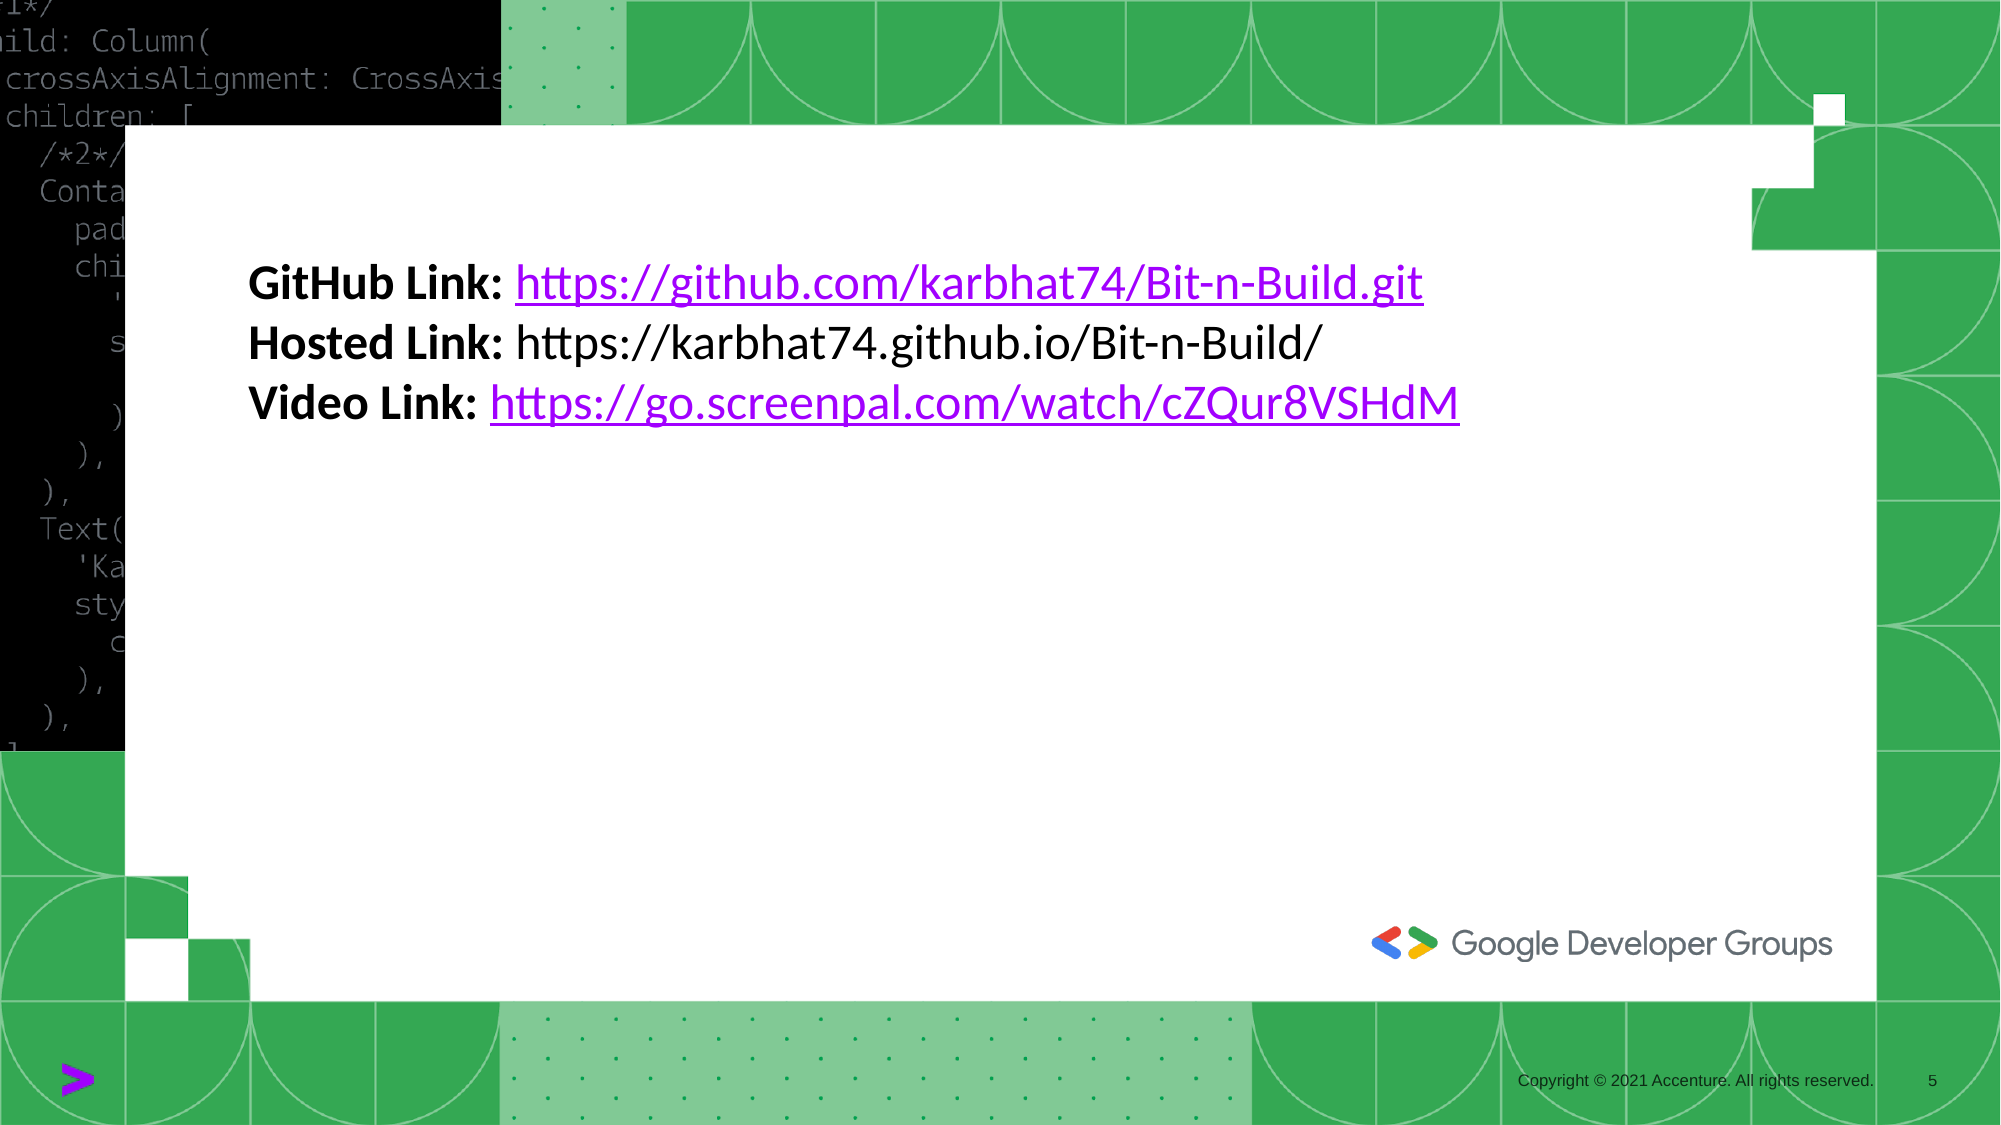

GitHub Link: https://github.com/karbhat74/Bit-n-Build.git
Hosted Link: https://karbhat74.github.io/Bit-n-Build/
Video Link: https://go.screenpal.com/watch/cZQur8VSHdM